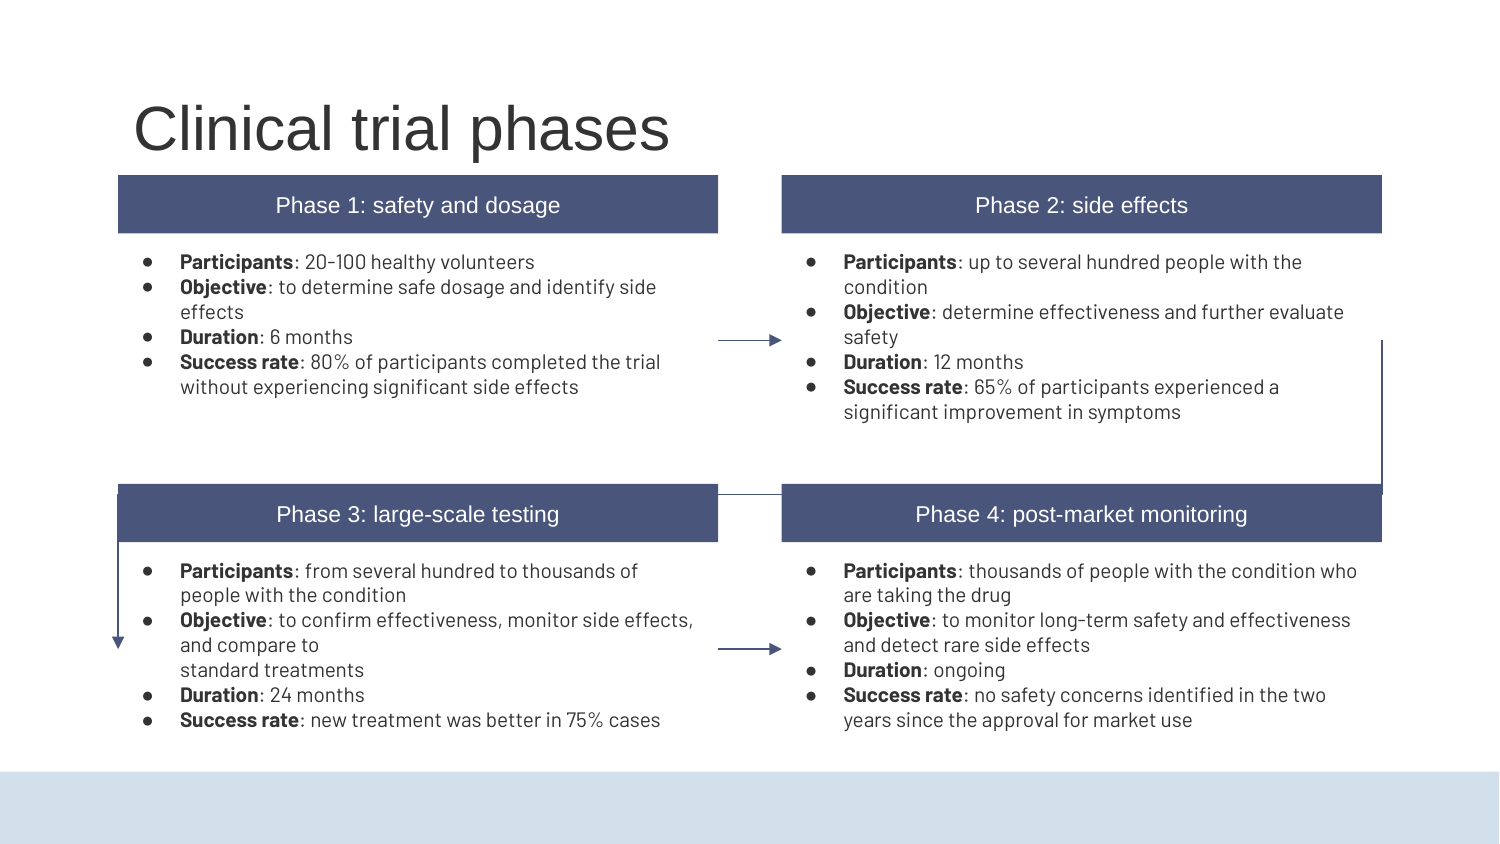

# Clinical trial phases
Phase 1: safety and dosage
Phase 2: side effects
Participants: 20-100 healthy volunteers
Objective: to determine safe dosage and identify side effects
Duration: 6 months
Success rate: 80% of participants completed the trial without experiencing significant side effects
Participants: up to several hundred people with the condition
Objective: determine effectiveness and further evaluate safety
Duration: 12 months
Success rate: 65% of participants experienced a significant improvement in symptoms
Phase 3: large-scale testing
Phase 4: post-market monitoring
Participants: from several hundred to thousands of people with the condition
Objective: to confirm effectiveness, monitor side effects, and compare to
standard treatments
Duration: 24 months
Success rate: new treatment was better in 75% cases
Participants: thousands of people with the condition who are taking the drug
Objective: to monitor long-term safety and effectiveness and detect rare side effects
Duration: ongoing
Success rate: no safety concerns identified in the two years since the approval for market use